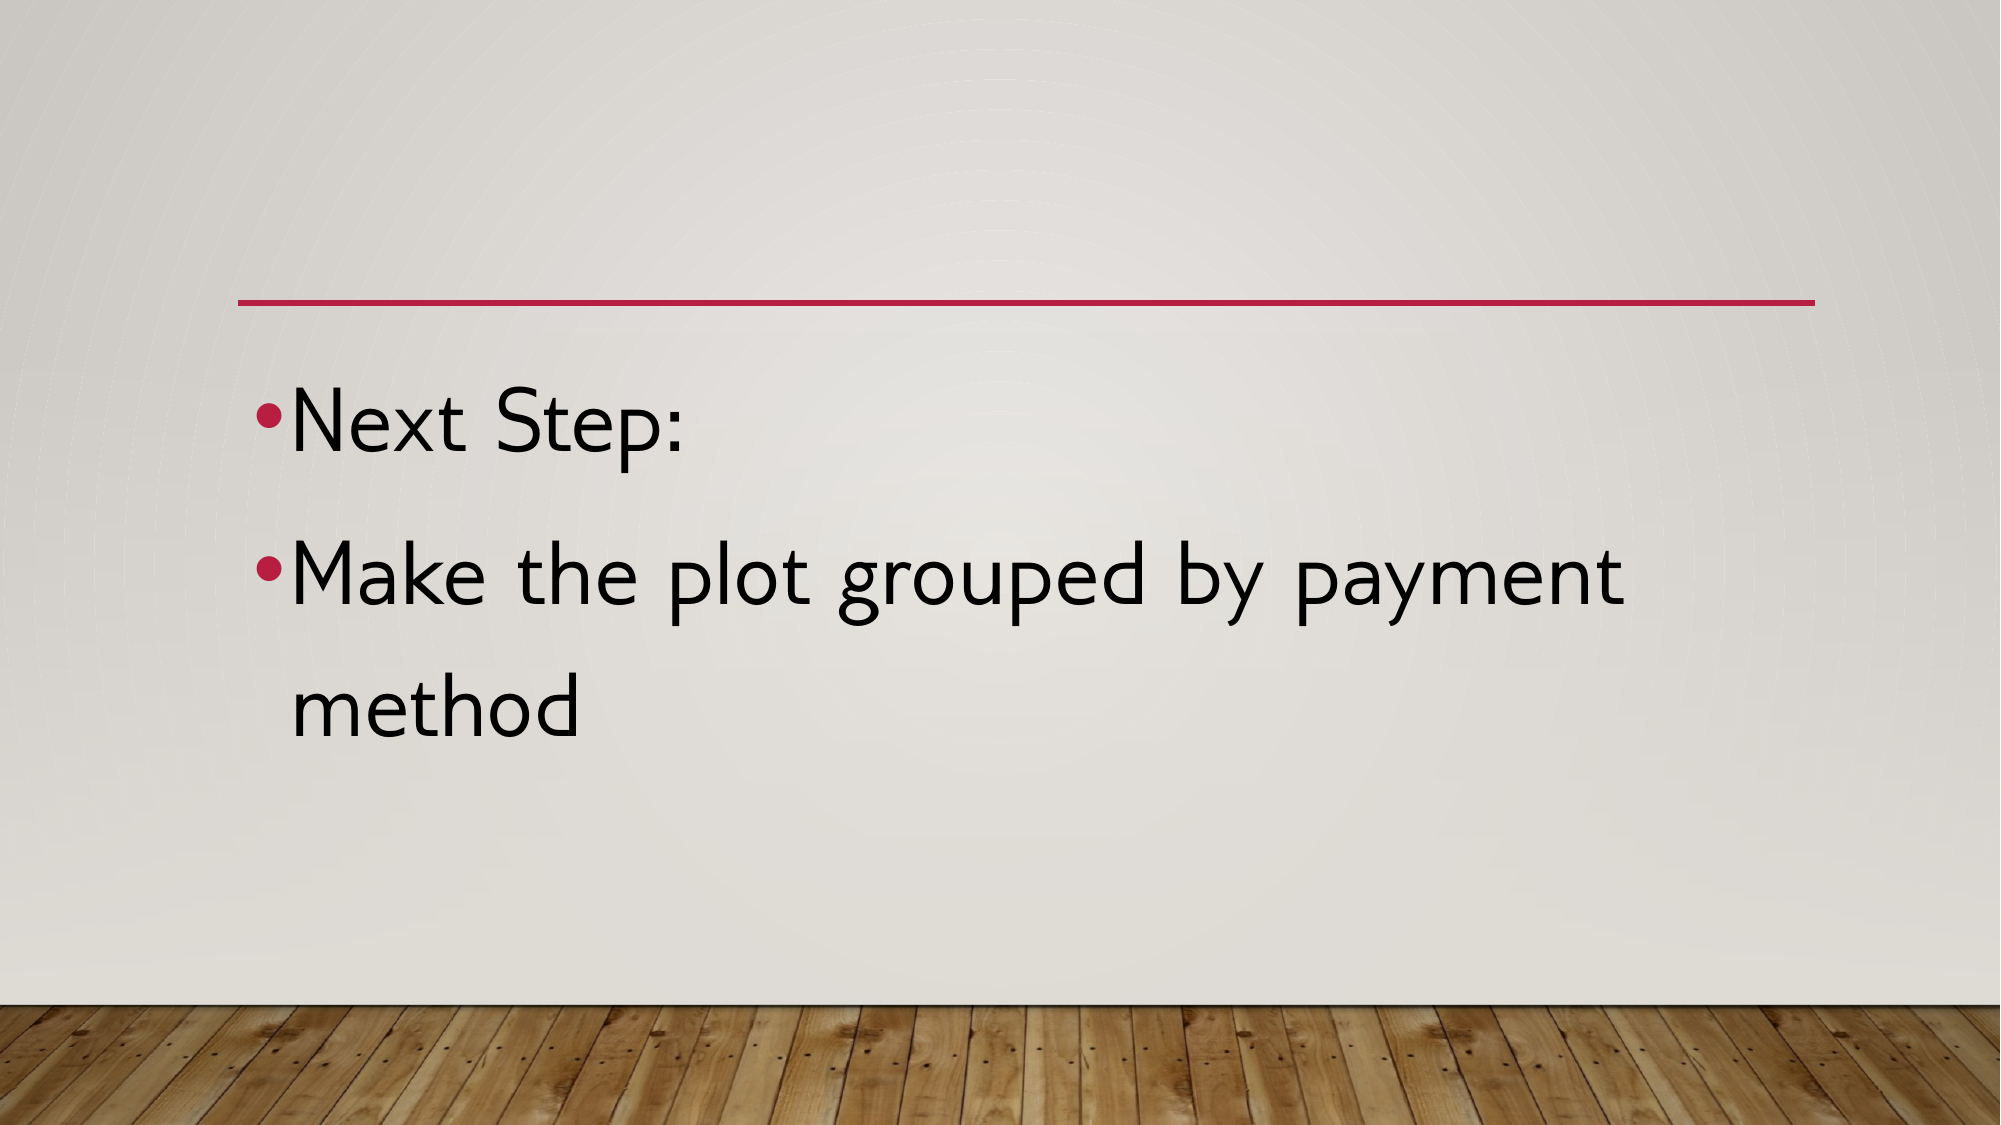

#
Next Step:
Make the plot grouped by payment method